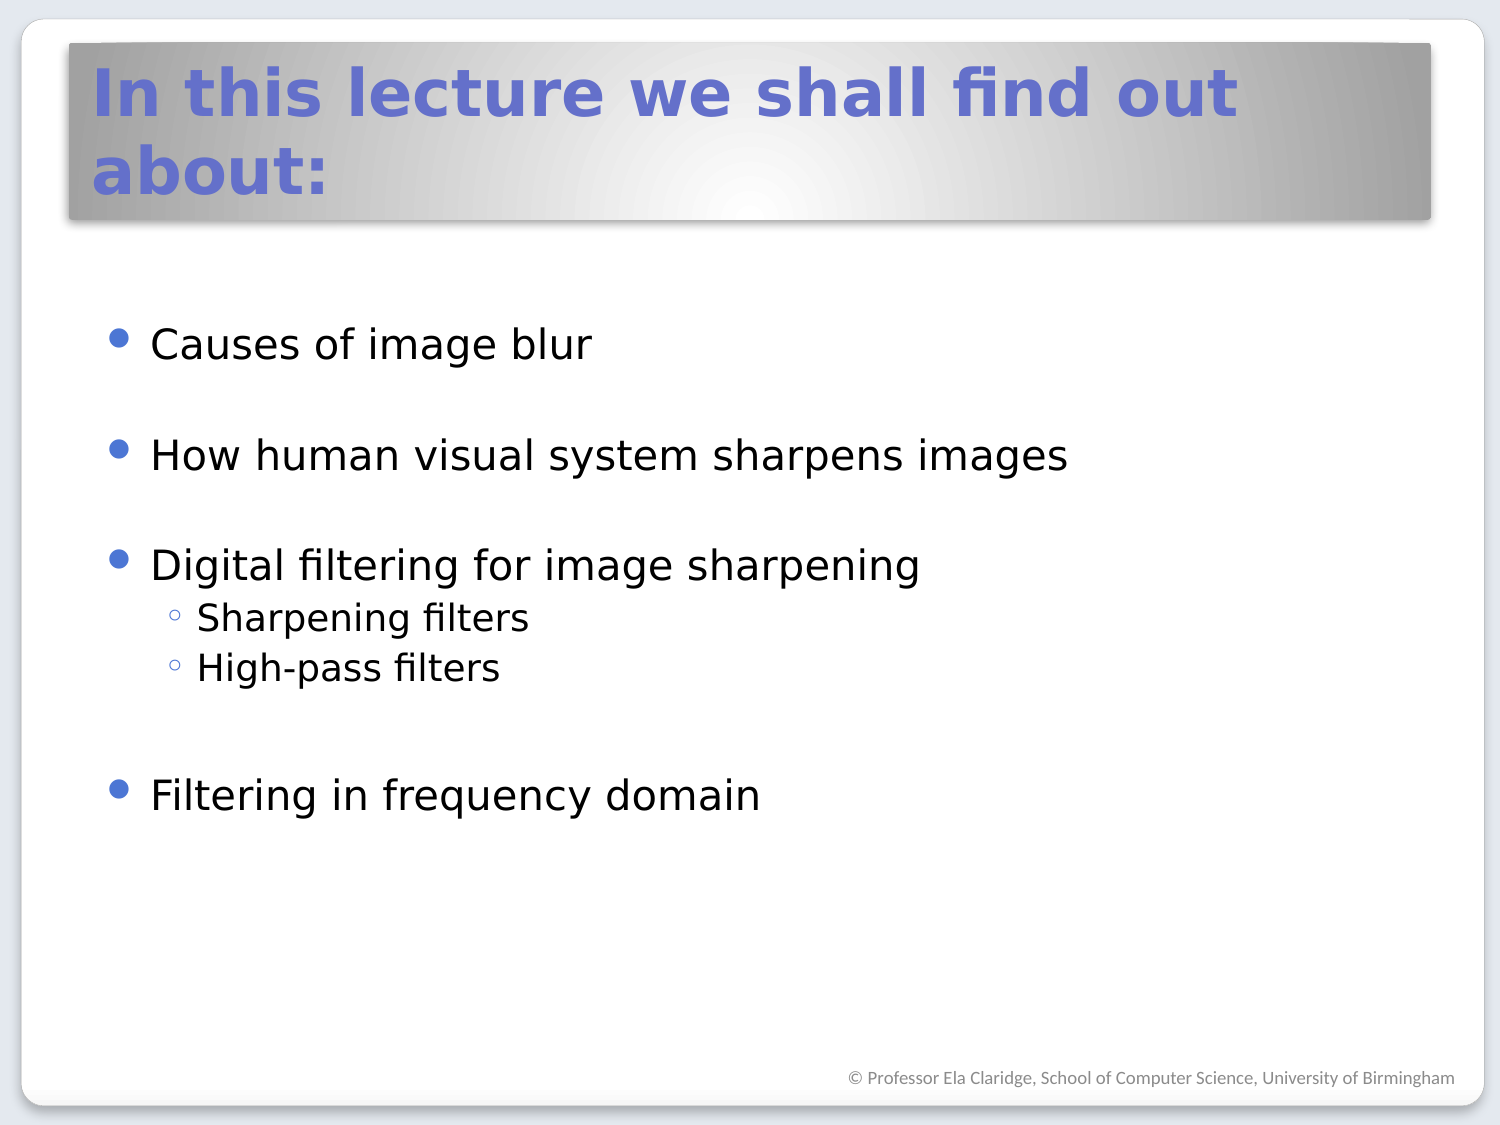

# In this lecture we shall find out about:
Causes of image blur

How human visual system sharpens images

Digital filtering for image sharpening
Sharpening filters
High-pass filters

Filtering in frequency domain

© Professor Ela Claridge, School of Computer Science, University of Birmingham